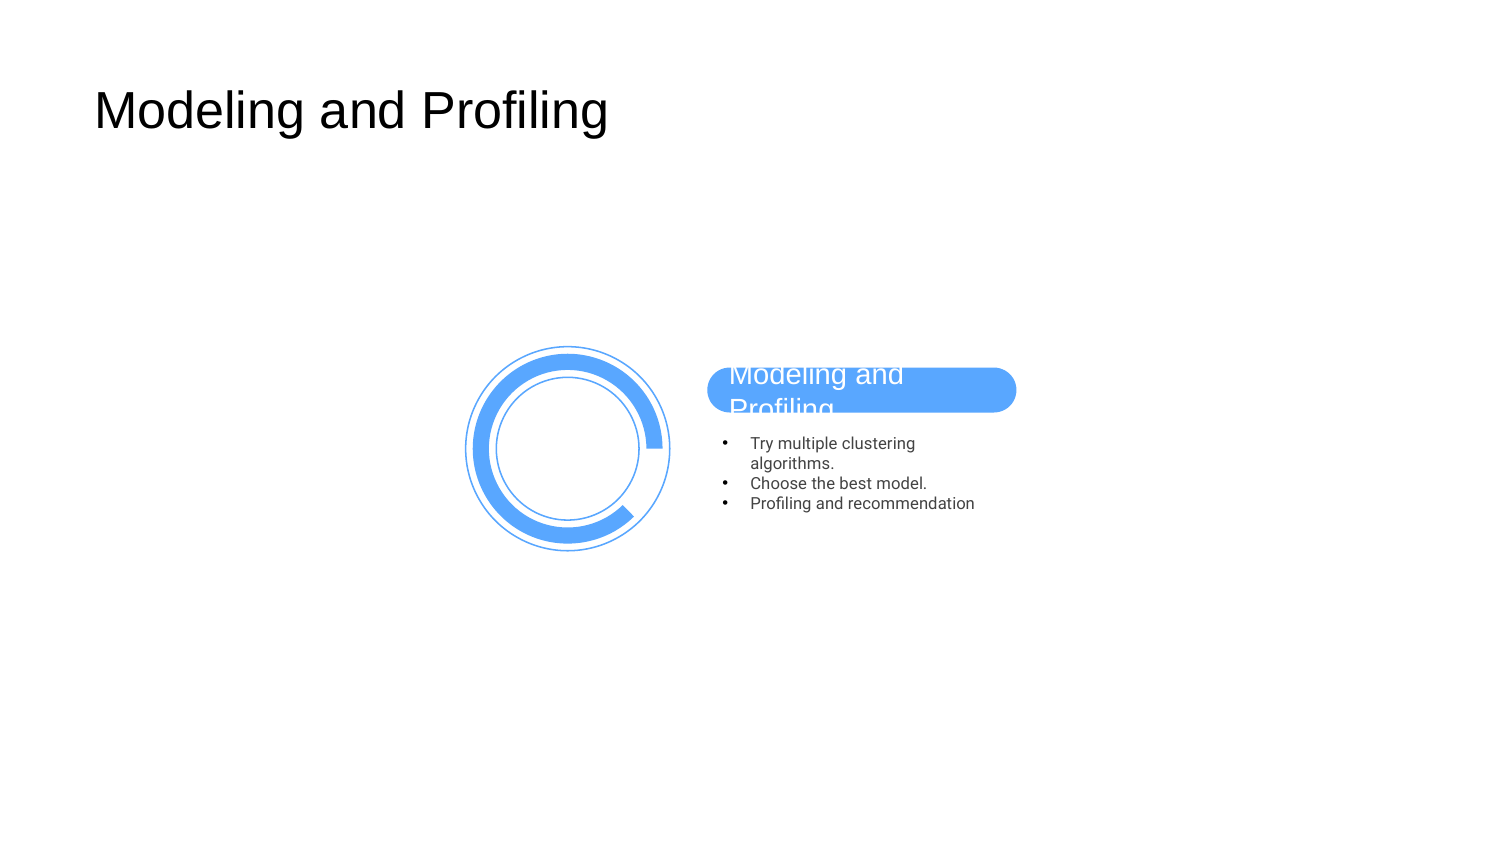

# Modeling and Profiling

Modeling and Profiling
Try multiple clustering algorithms.
Choose the best model.
Profiling and recommendation